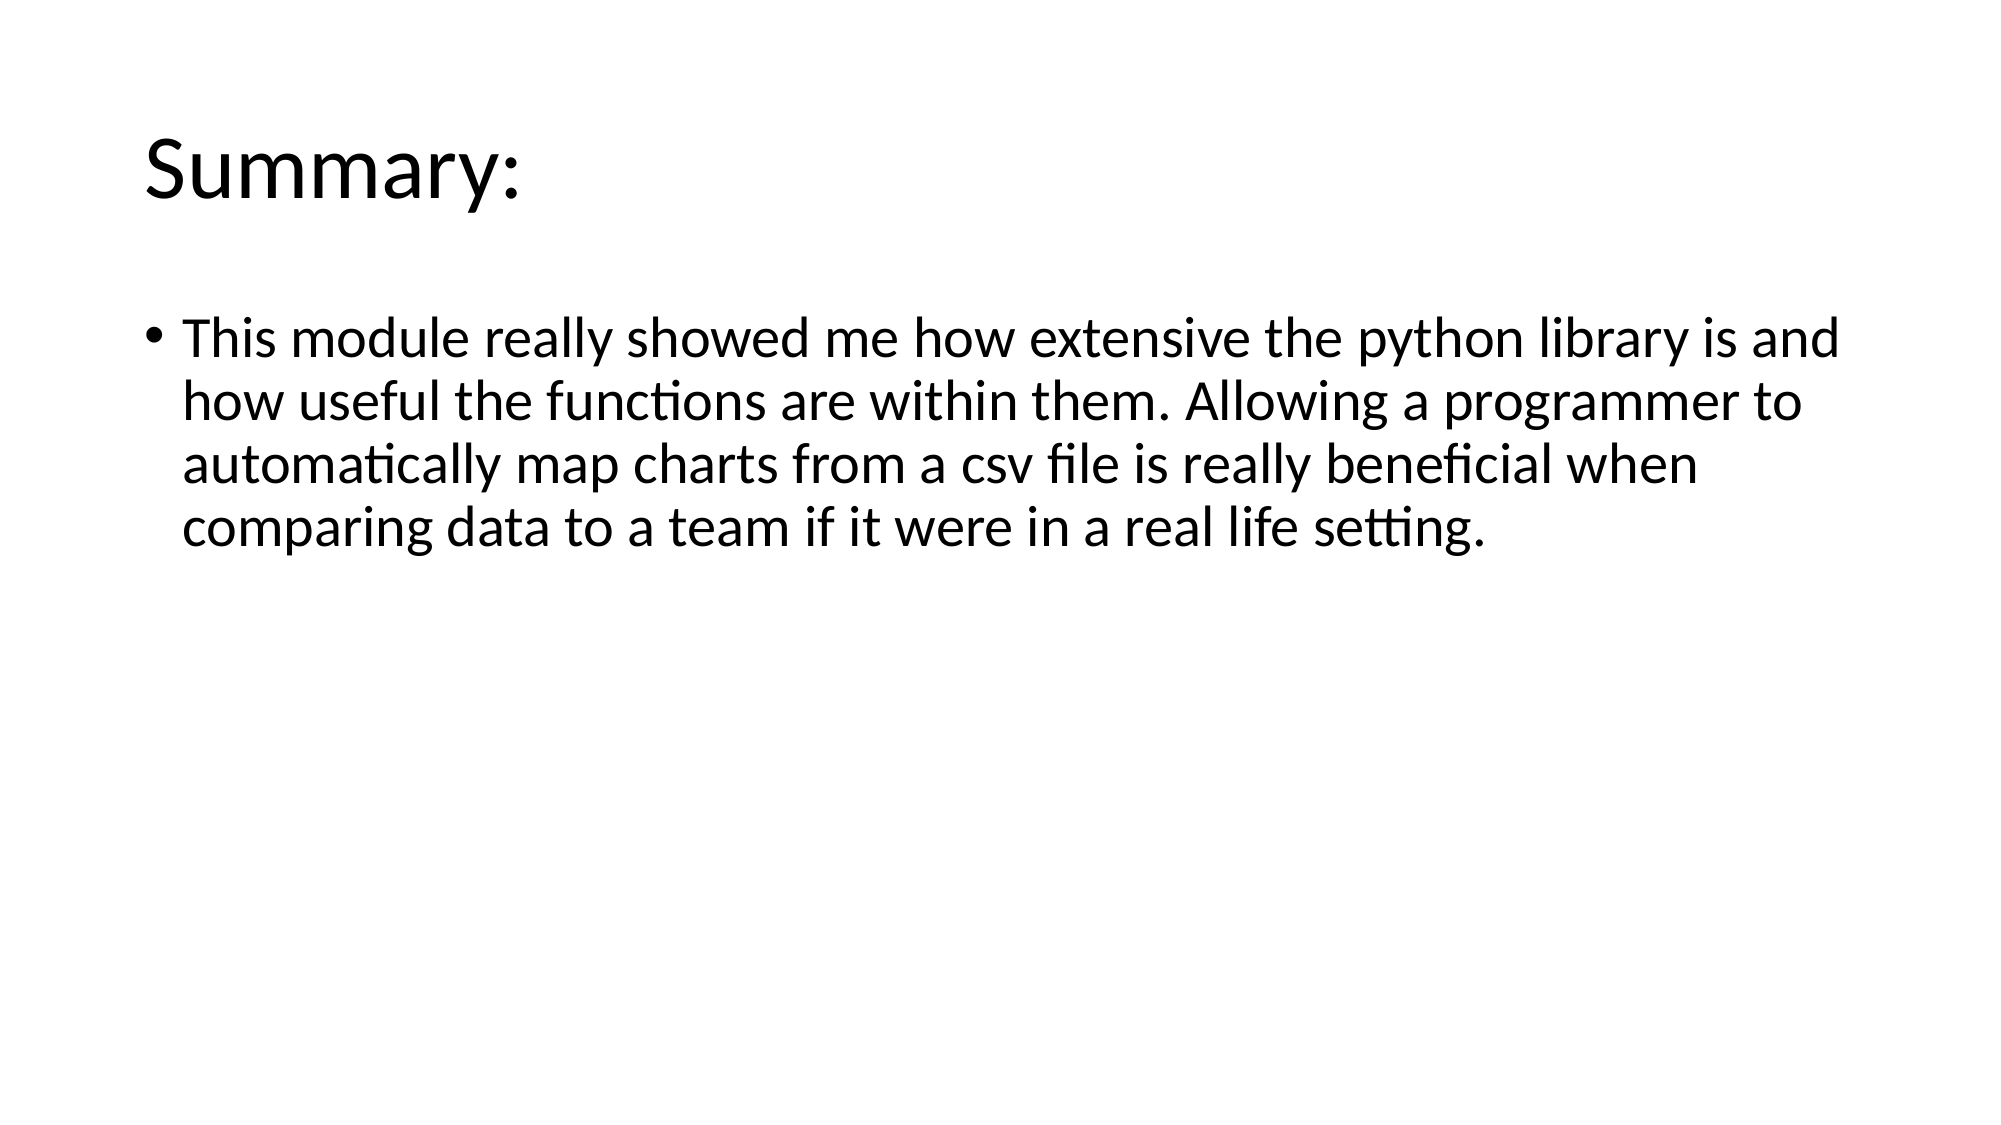

# Summary:
This module really showed me how extensive the python library is and how useful the functions are within them. Allowing a programmer to automatically map charts from a csv file is really beneficial when comparing data to a team if it were in a real life setting.